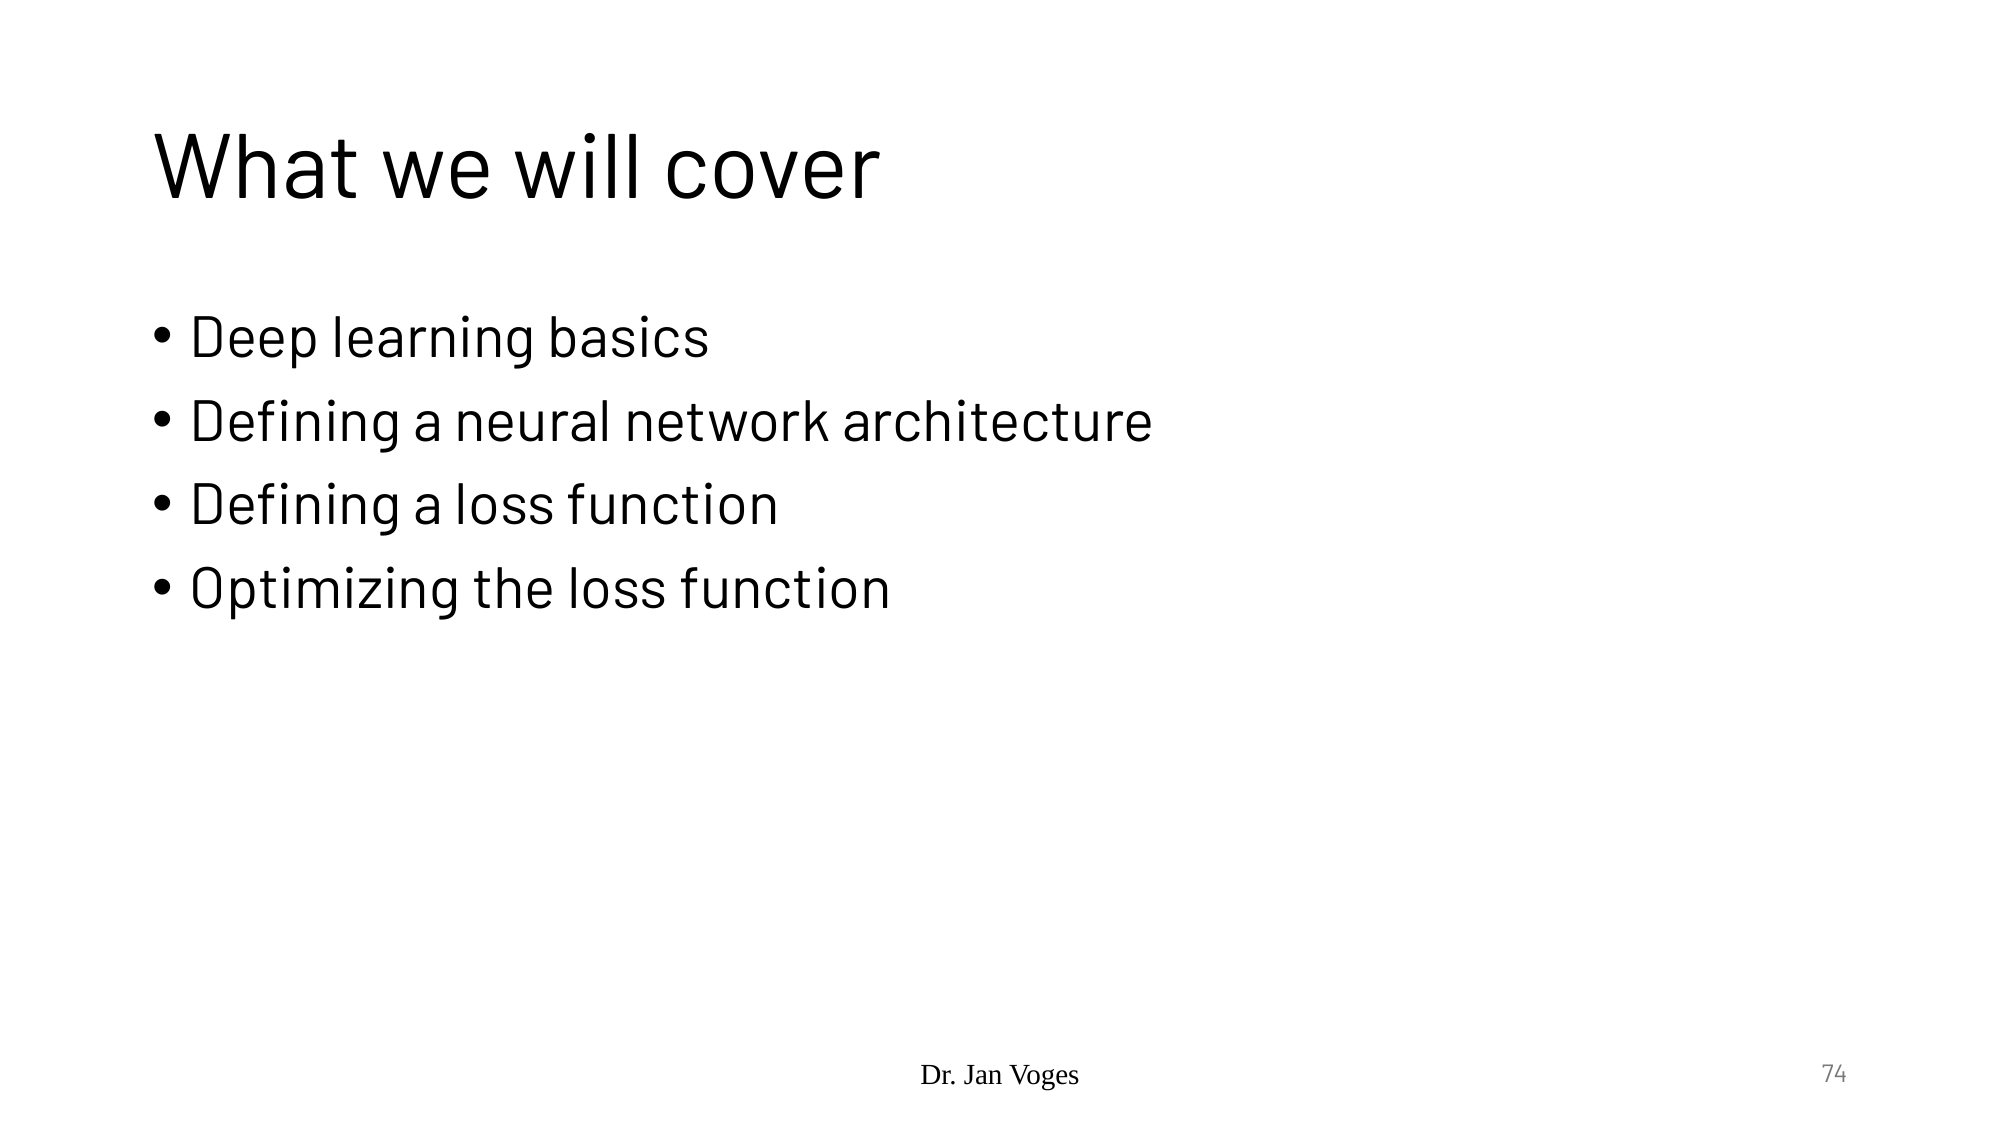

# What we will cover
Deep learning basics
Defining a neural network architecture
Defining a loss function
Optimizing the loss function
Dr. Jan Voges
74